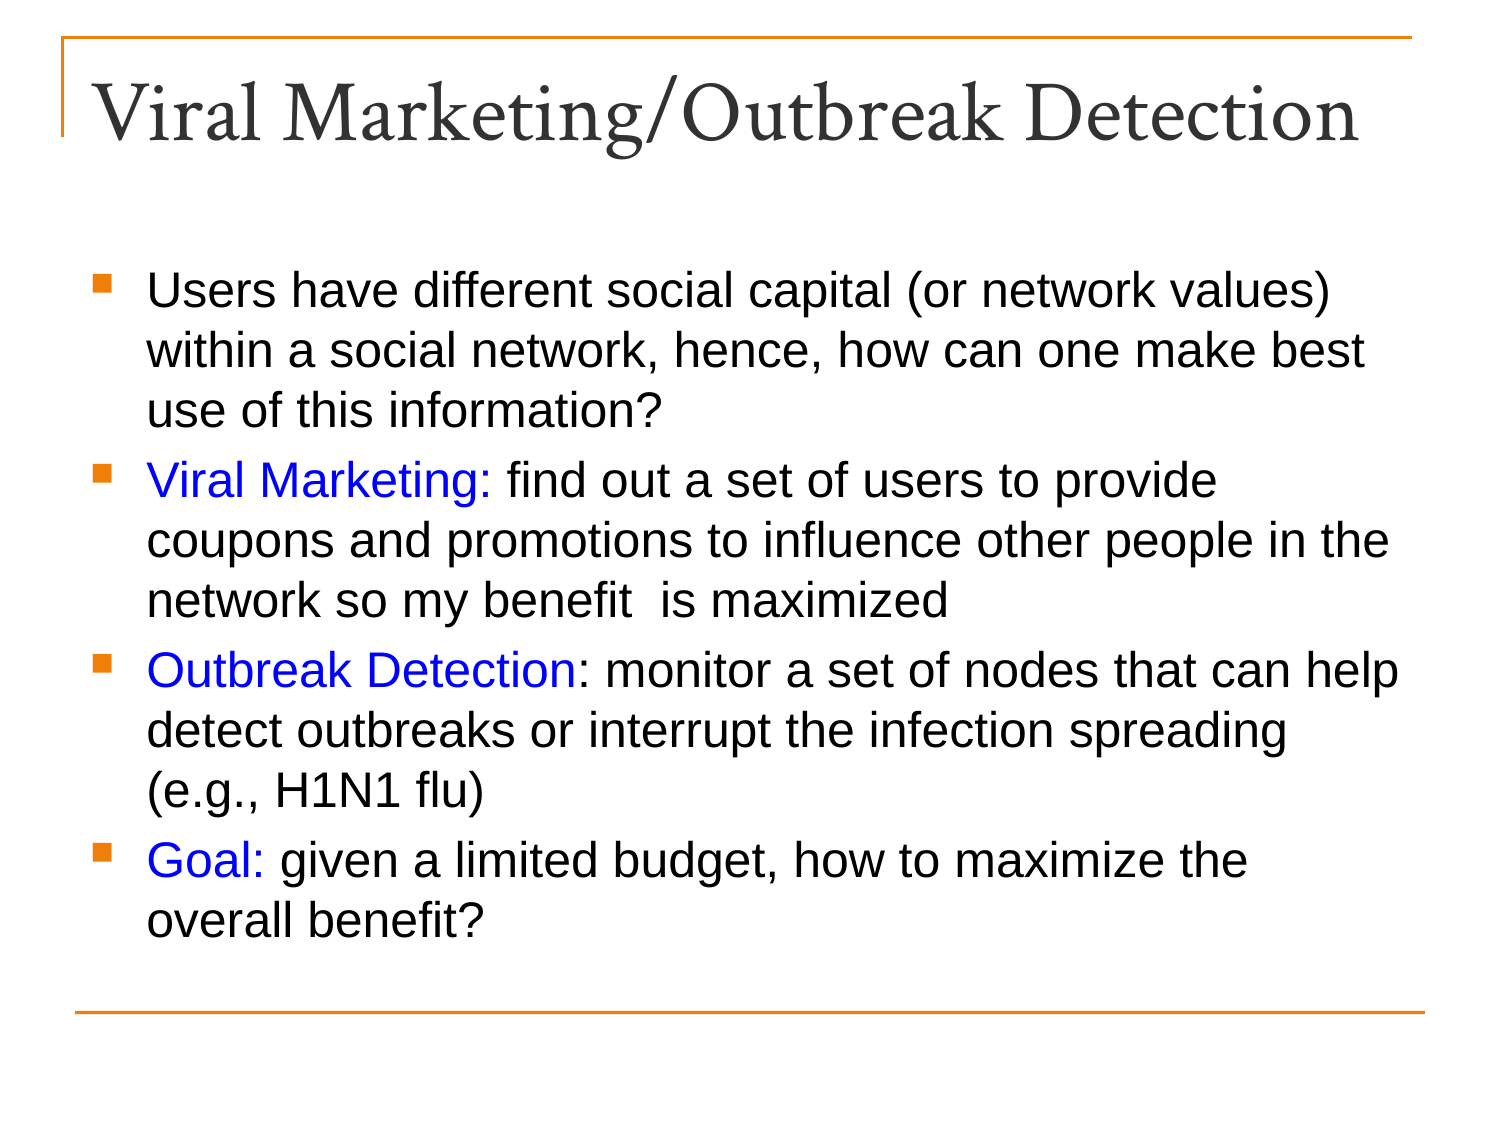

# Viral Marketing/Outbreak Detection
Users have different social capital (or network values) within a social network, hence, how can one make best use of this information?
Viral Marketing: find out a set of users to provide coupons and promotions to influence other people in the network so my benefit  is maximized
Outbreak Detection: monitor a set of nodes that can help detect outbreaks or interrupt the infection spreading (e.g., H1N1 flu)
Goal: given a limited budget, how to maximize the overall benefit?